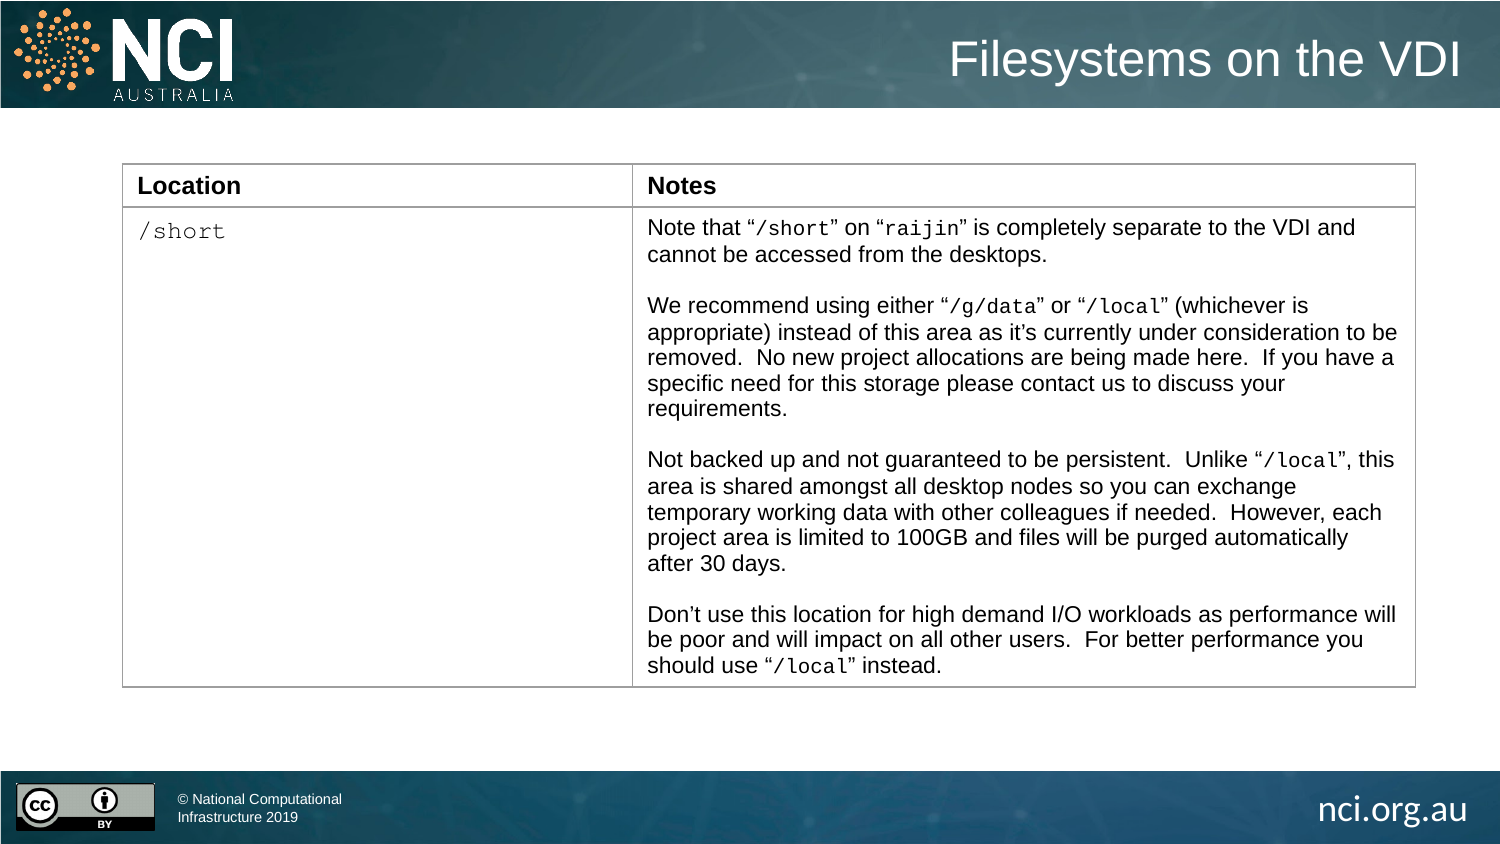

Filesystems on the VDI
| Location | Notes |
| --- | --- |
| /short | Note that “/short” on “raijin” is completely separate to the VDI and cannot be accessed from the desktops. We recommend using either “/g/data” or “/local” (whichever is appropriate) instead of this area as it’s currently under consideration to be removed. No new project allocations are being made here. If you have a specific need for this storage please contact us to discuss your requirements. Not backed up and not guaranteed to be persistent. Unlike “/local”, this area is shared amongst all desktop nodes so you can exchange temporary working data with other colleagues if needed. However, each project area is limited to 100GB and files will be purged automatically after 30 days. Don’t use this location for high demand I/O workloads as performance will be poor and will impact on all other users. For better performance you should use “/local” instead. |